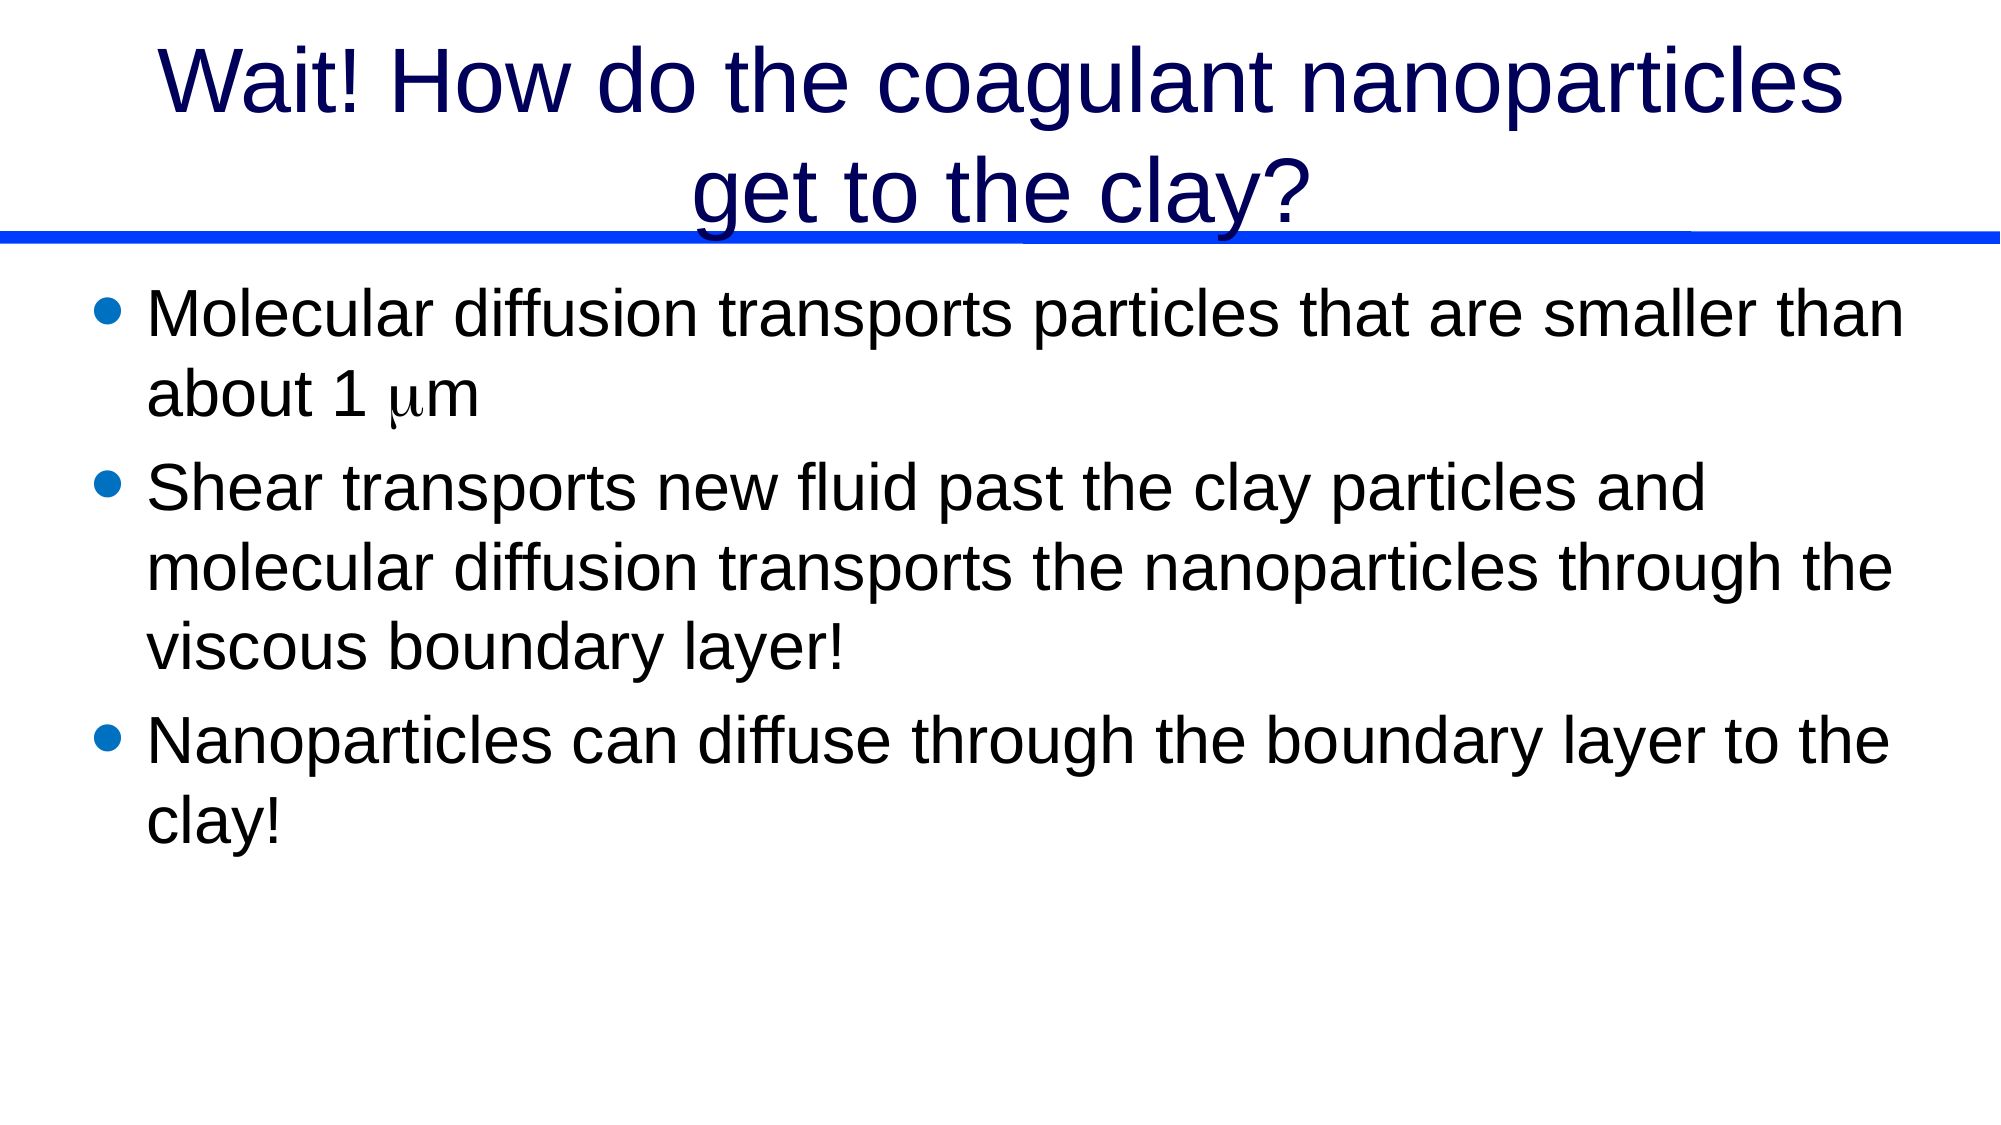

# Wait! How do the coagulant nanoparticles get to the clay?
Molecular diffusion transports particles that are smaller than about 1 μm
Shear transports new fluid past the clay particles and molecular diffusion transports the nanoparticles through the viscous boundary layer!
Nanoparticles can diffuse through the boundary layer to the clay!